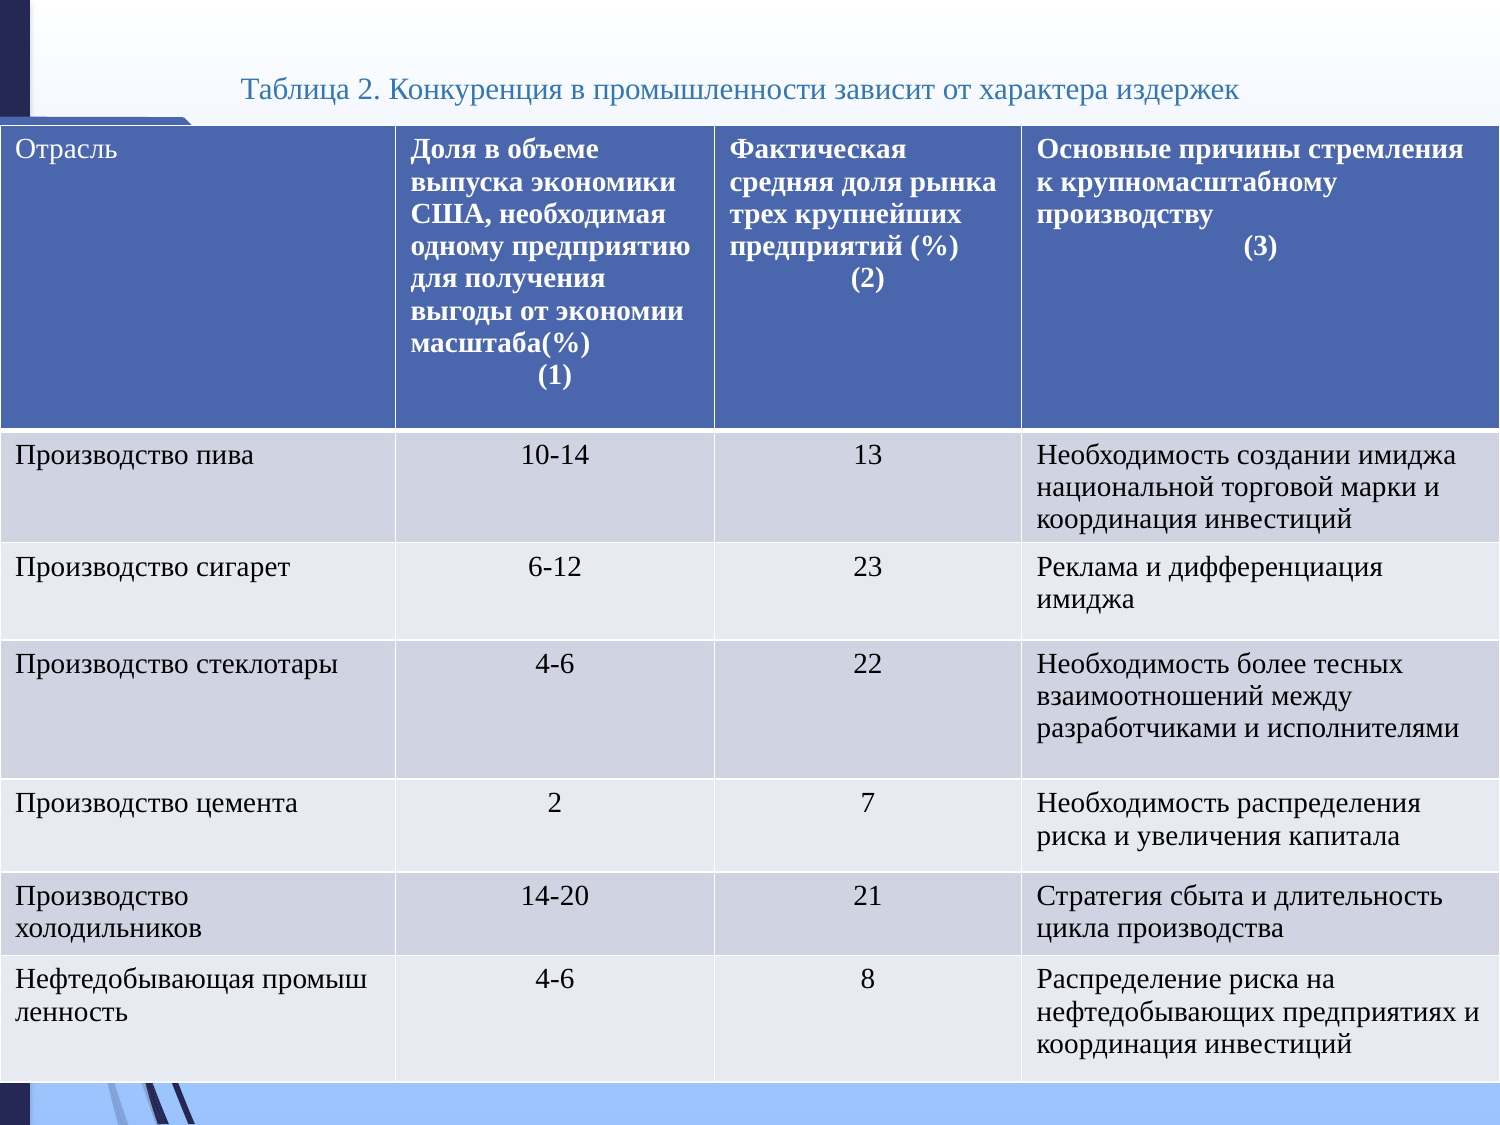

# Таблица 2. Конкуренция в промышленности зависит от характера издержек
| Отрасль | Доля в объеме выпуска экономики США, необходимая одному предприятию для получения выгоды от экономии масштаба(%) (1) | Фактическая средняя доля рынка трех крупнейших предприятий (%) (2) | Основные причины стремления к крупномасштабному производству (3) |
| --- | --- | --- | --- |
| Производство пива | 10-14 | 13 | Необходимость создании имиджа национальной торговой марки и координация инвестиций |
| Производство сигарет | 6-12 | 23 | Реклама и дифференциация имиджа |
| Производство стеклотары | 4-6 | 22 | Необходимость более тесных взаимоотношений между разработчиками и исполнителями |
| Производство цемента | 2 | 7 | Необходимость распределения риска и увеличения капитала |
| Производство холодильников | 14-20 | 21 | Стратегия сбыта и длительность цикла производства |
| Нефтедобывающая промыш­ленность | 4-6 | 8 | Распределение риска на нефтедобывающих предприятиях и координация инвестиций |